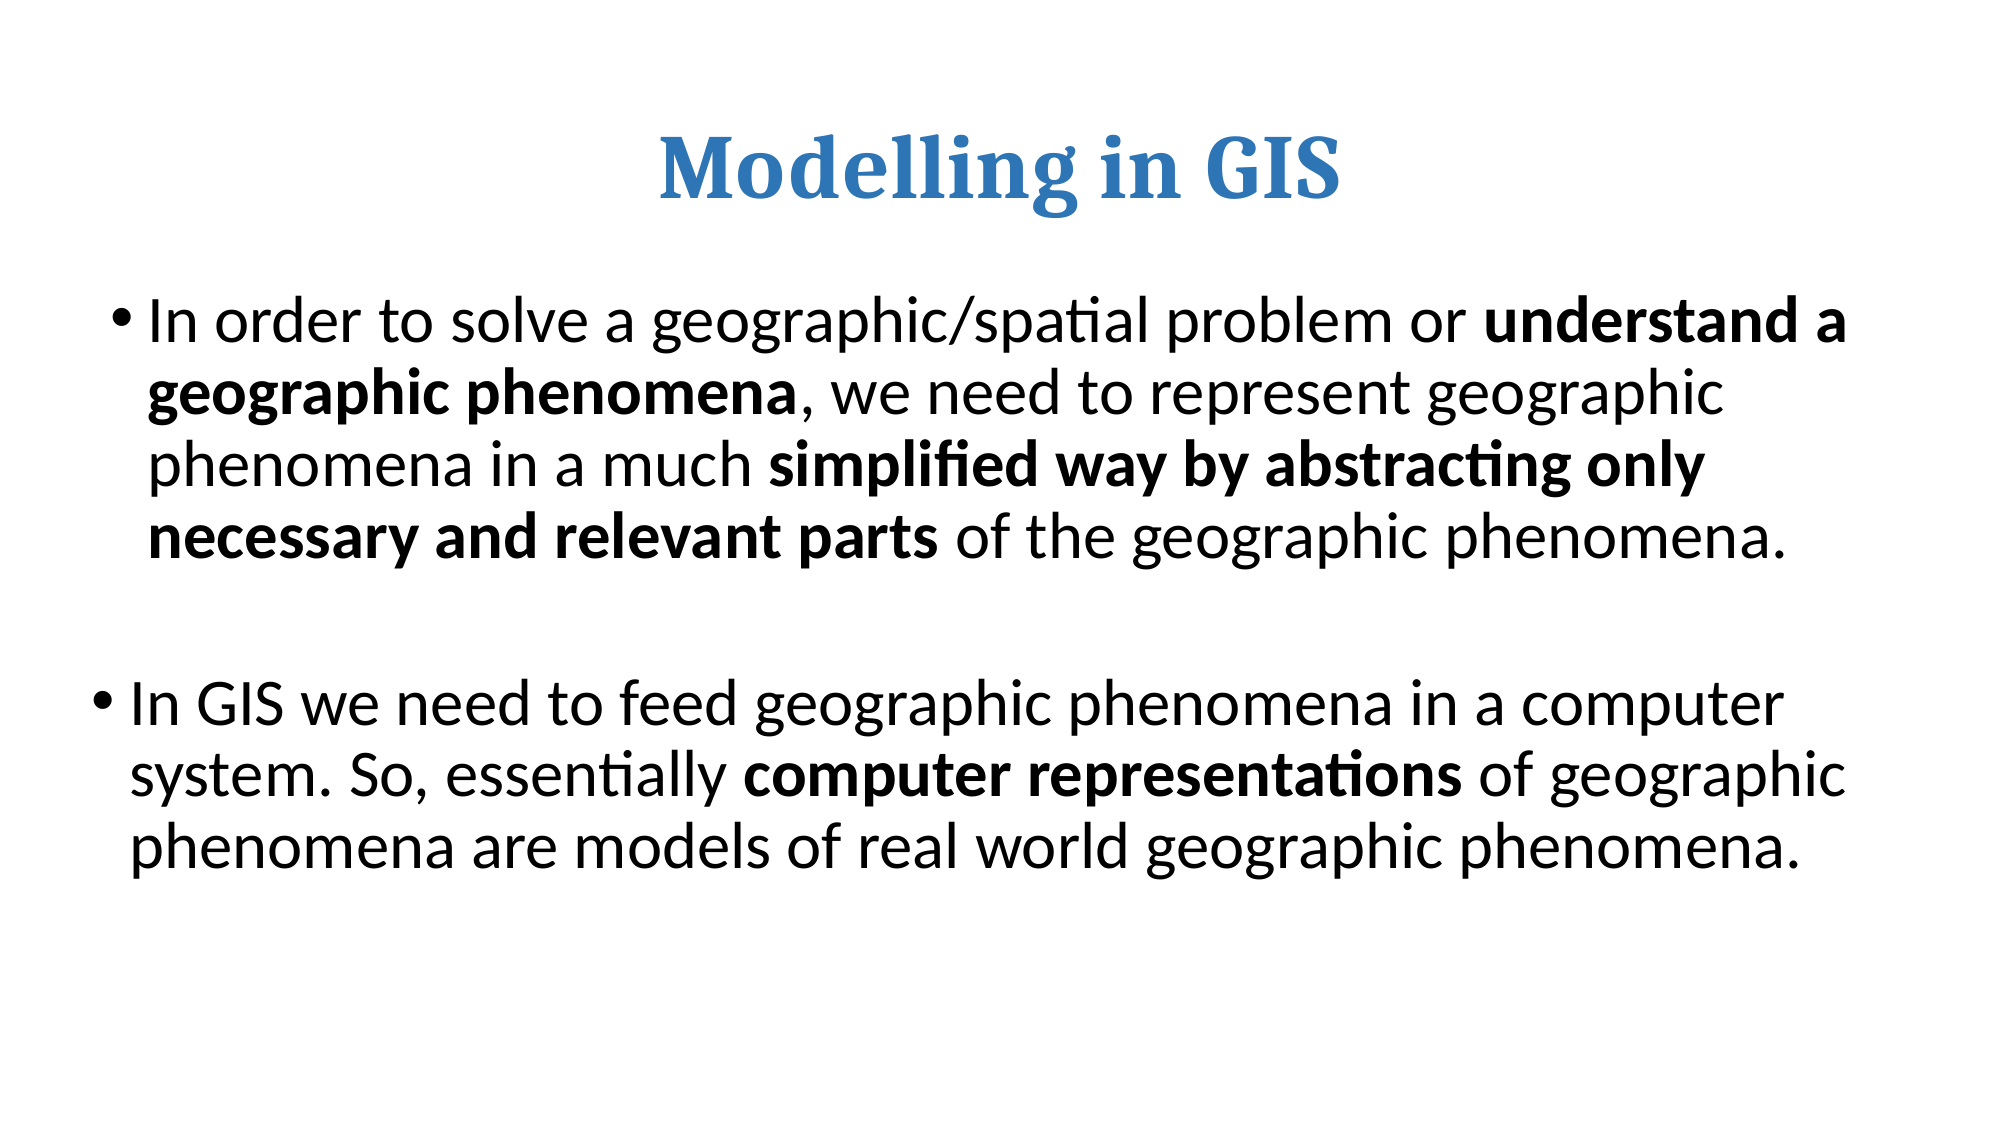

# Modelling in GIS
In order to solve a geographic/spatial problem or understand a geographic phenomena, we need to represent geographic phenomena in a much simplified way by abstracting only necessary and relevant parts of the geographic phenomena.
In GIS we need to feed geographic phenomena in a computer system. So, essentially computer representations of geographic phenomena are models of real world geographic phenomena.